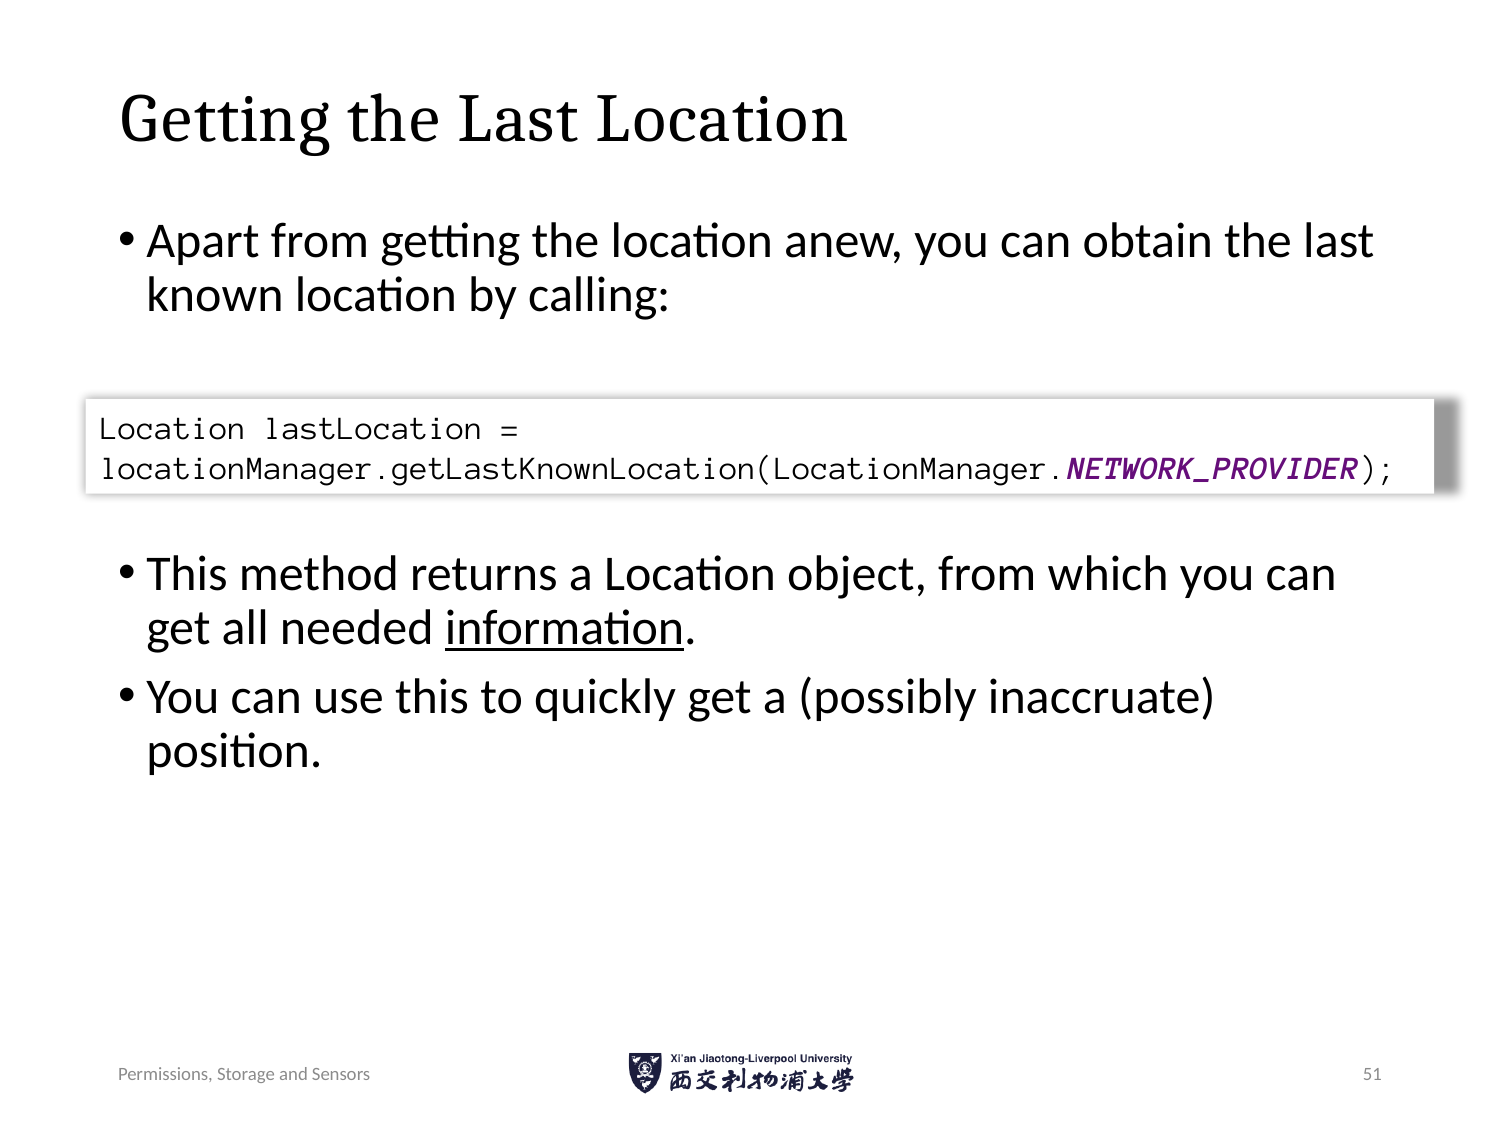

# Getting the Last Location
Apart from getting the location anew, you can obtain the last known location by calling:

This method returns a Location object, from which you can get all needed information.
You can use this to quickly get a (possibly inaccruate) position.
Location lastLocation = locationManager.getLastKnownLocation(LocationManager.NETWORK_PROVIDER);
Permissions, Storage and Sensors
51